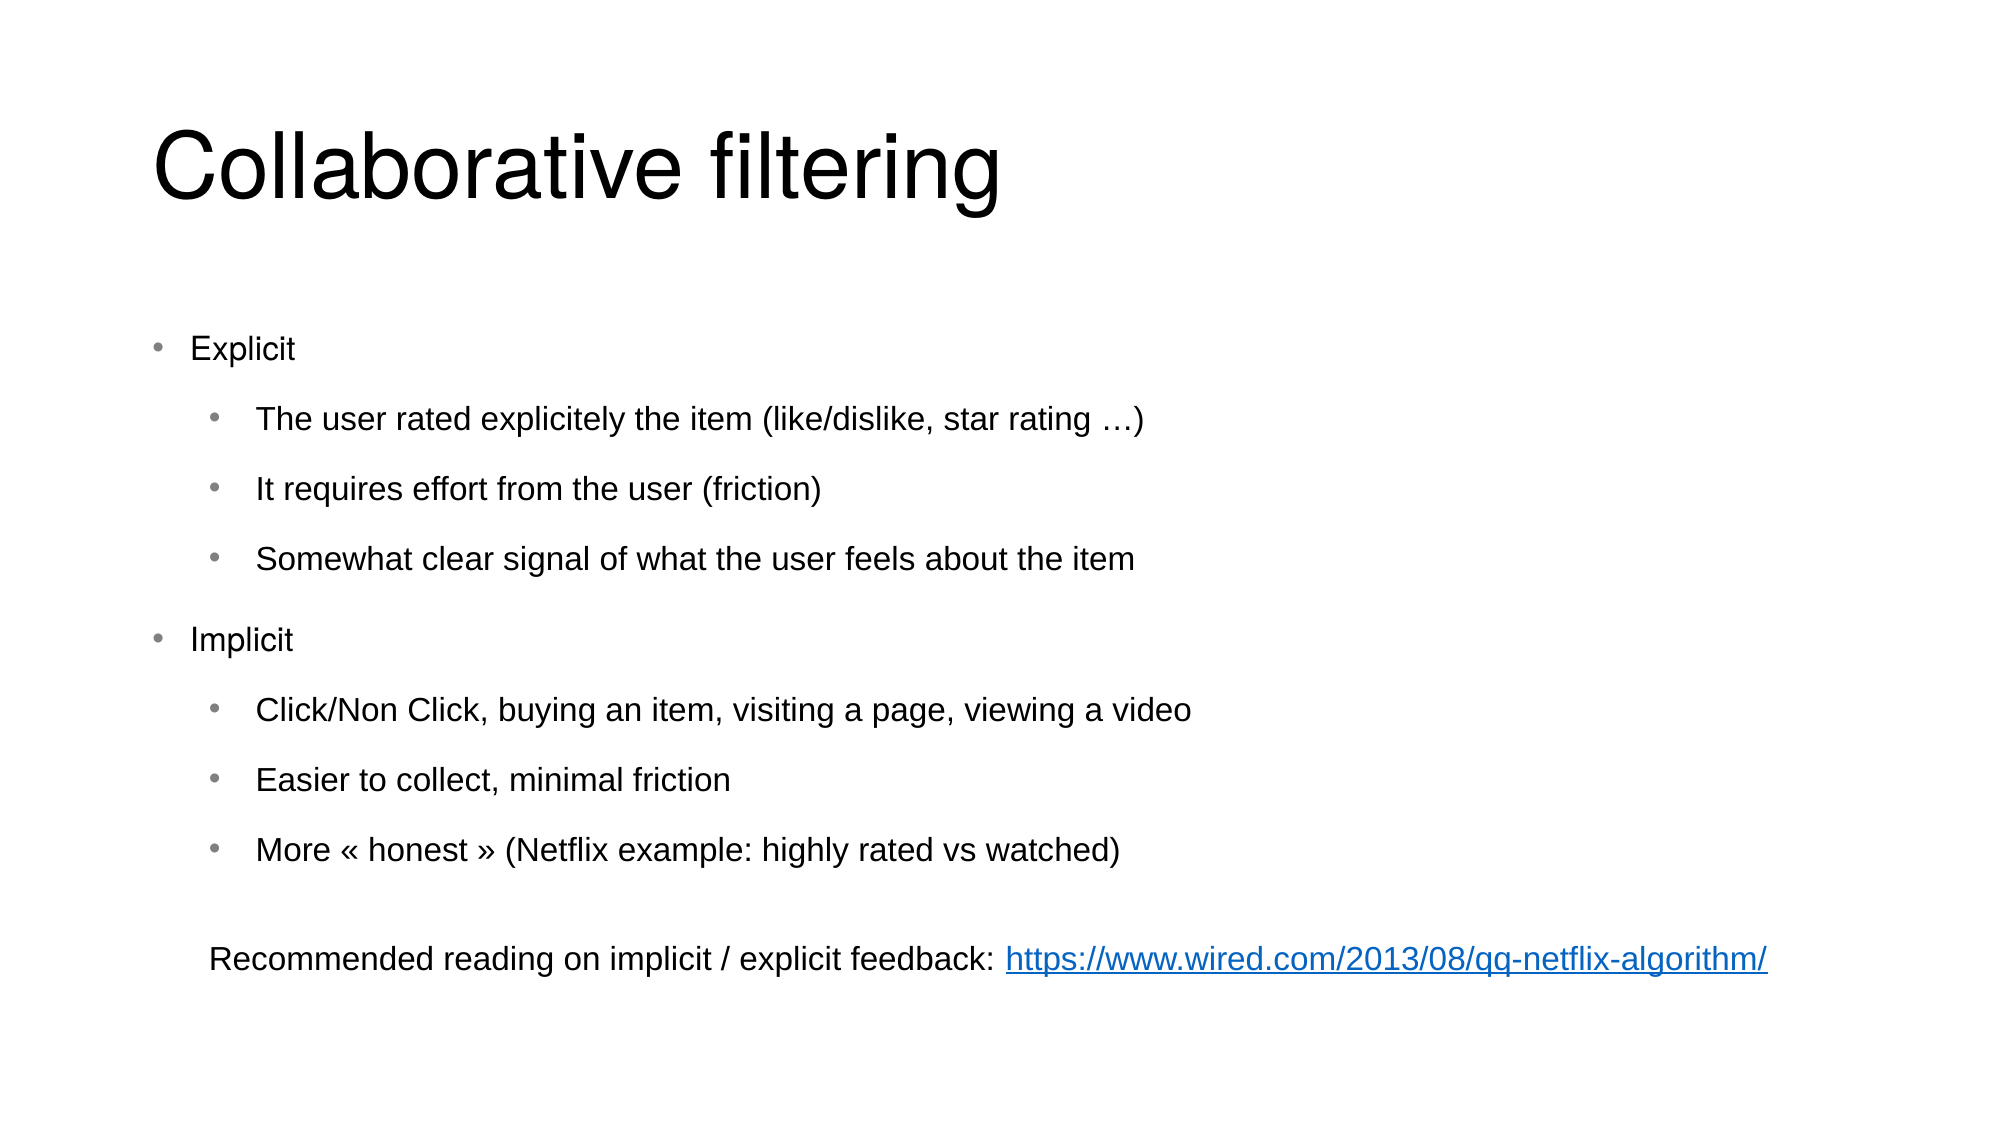

# Collaborative filtering
Explicit
The user rated explicitely the item (like/dislike, star rating …)
It requires effort from the user (friction)
Somewhat clear signal of what the user feels about the item
Implicit
Click/Non Click, buying an item, visiting a page, viewing a video
Easier to collect, minimal friction
More « honest » (Netflix example: highly rated vs watched)

Recommended reading on implicit / explicit feedback: https://www.wired.com/2013/08/qq-netflix-algorithm/